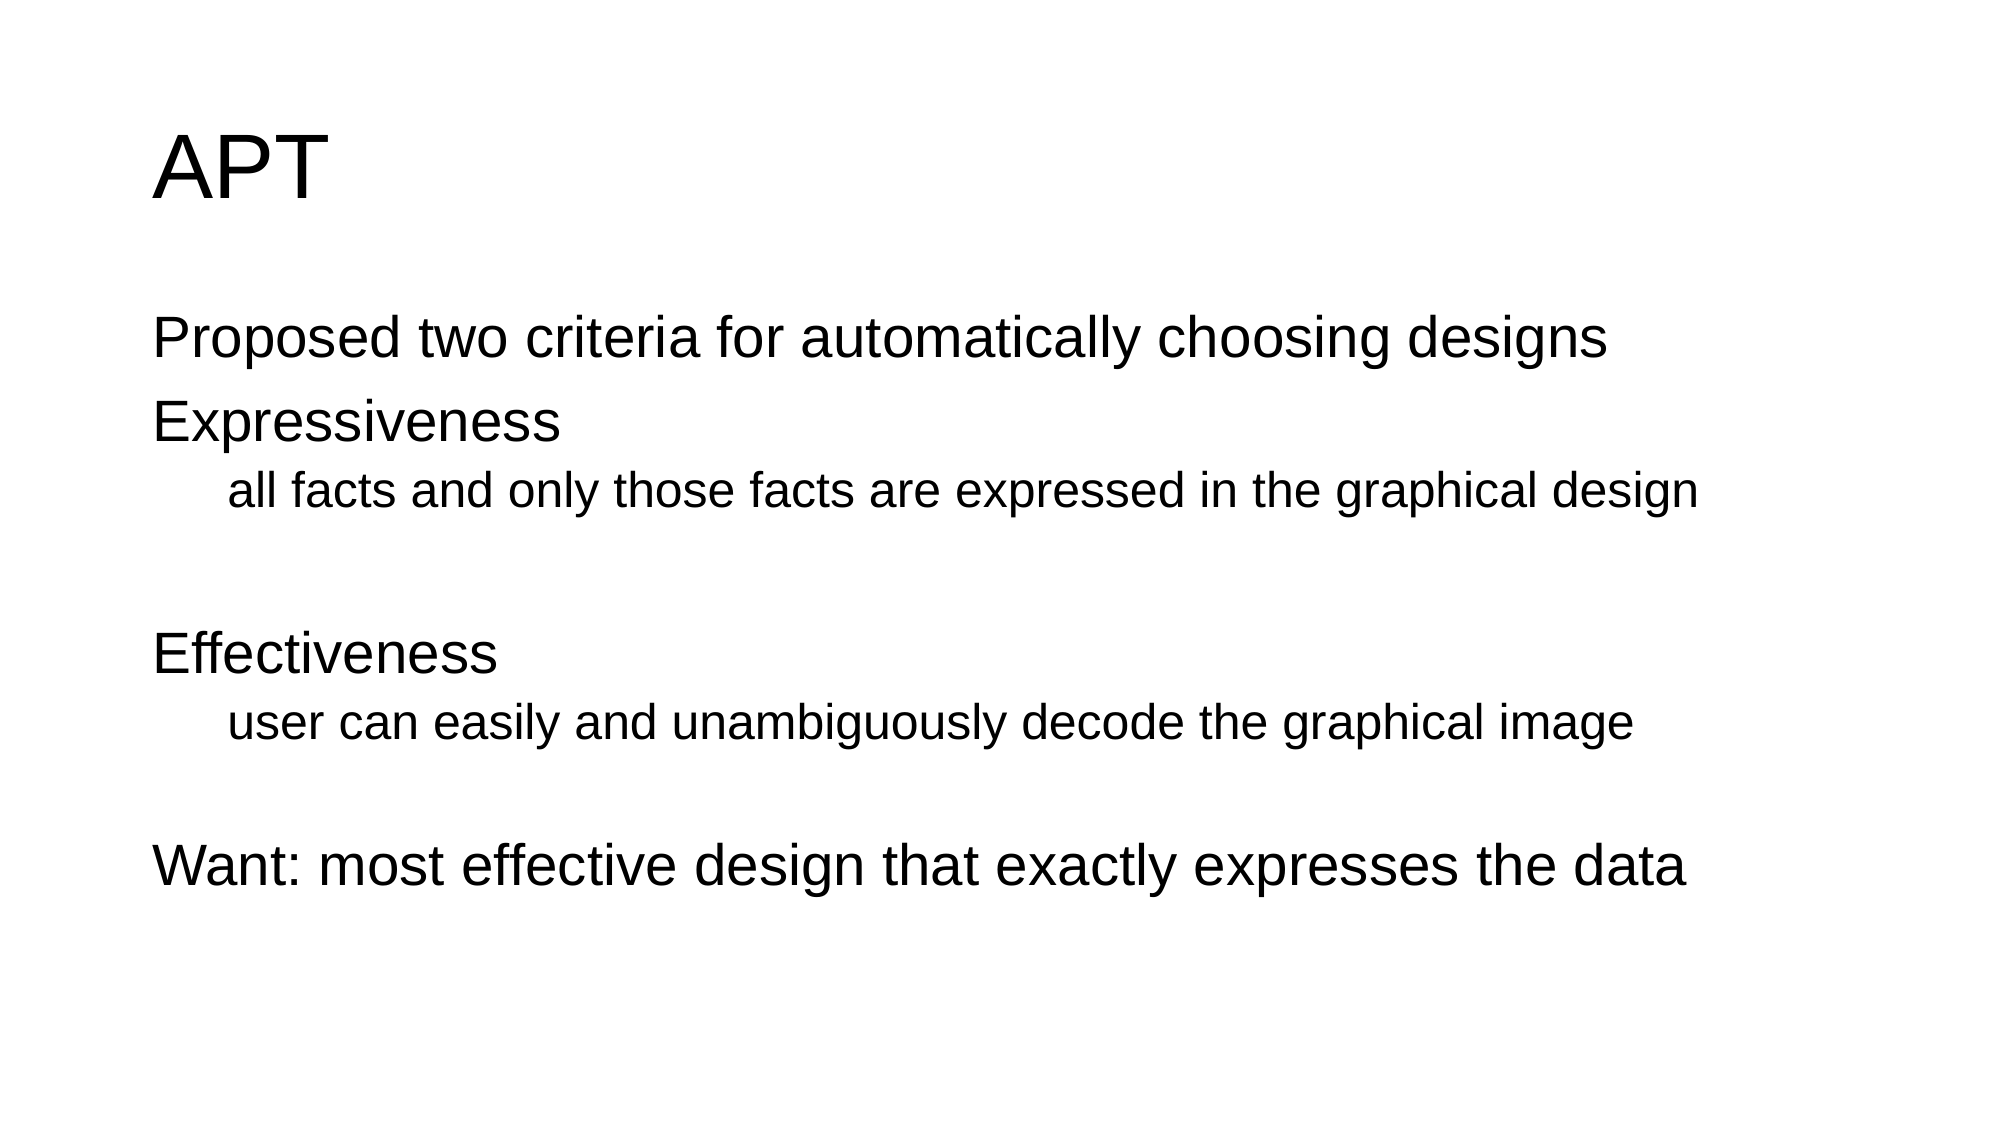

# APT
Proposed two criteria for automatically choosing designs
Expressiveness
all facts and only those facts are expressed in the graphical design

Effectiveness
user can easily and unambiguously decode the graphical image

Want: most effective design that exactly expresses the data